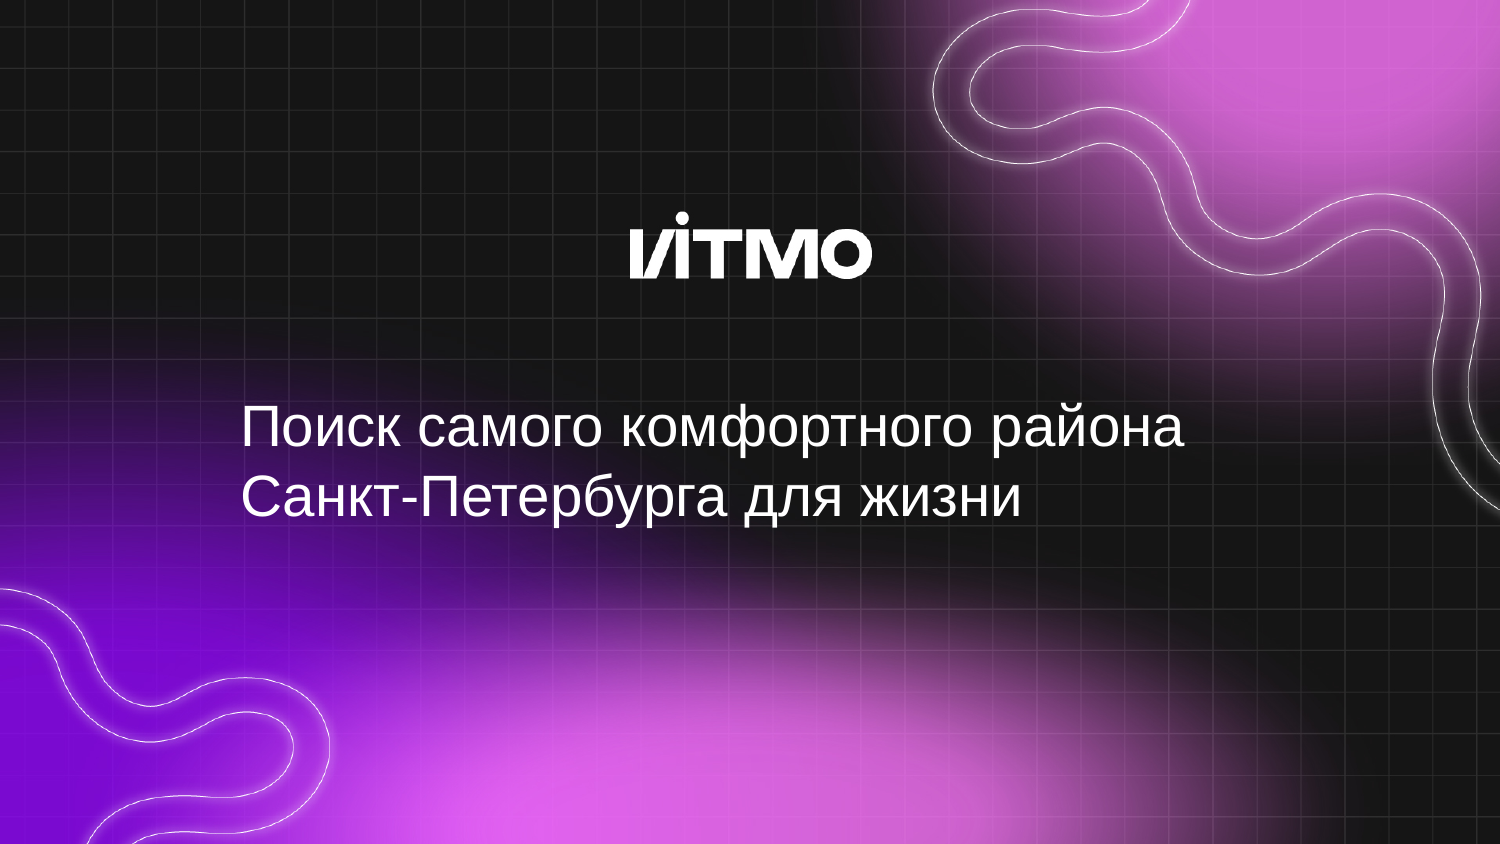

# Поиск самого комфортного района Санкт-Петербурга для жизни